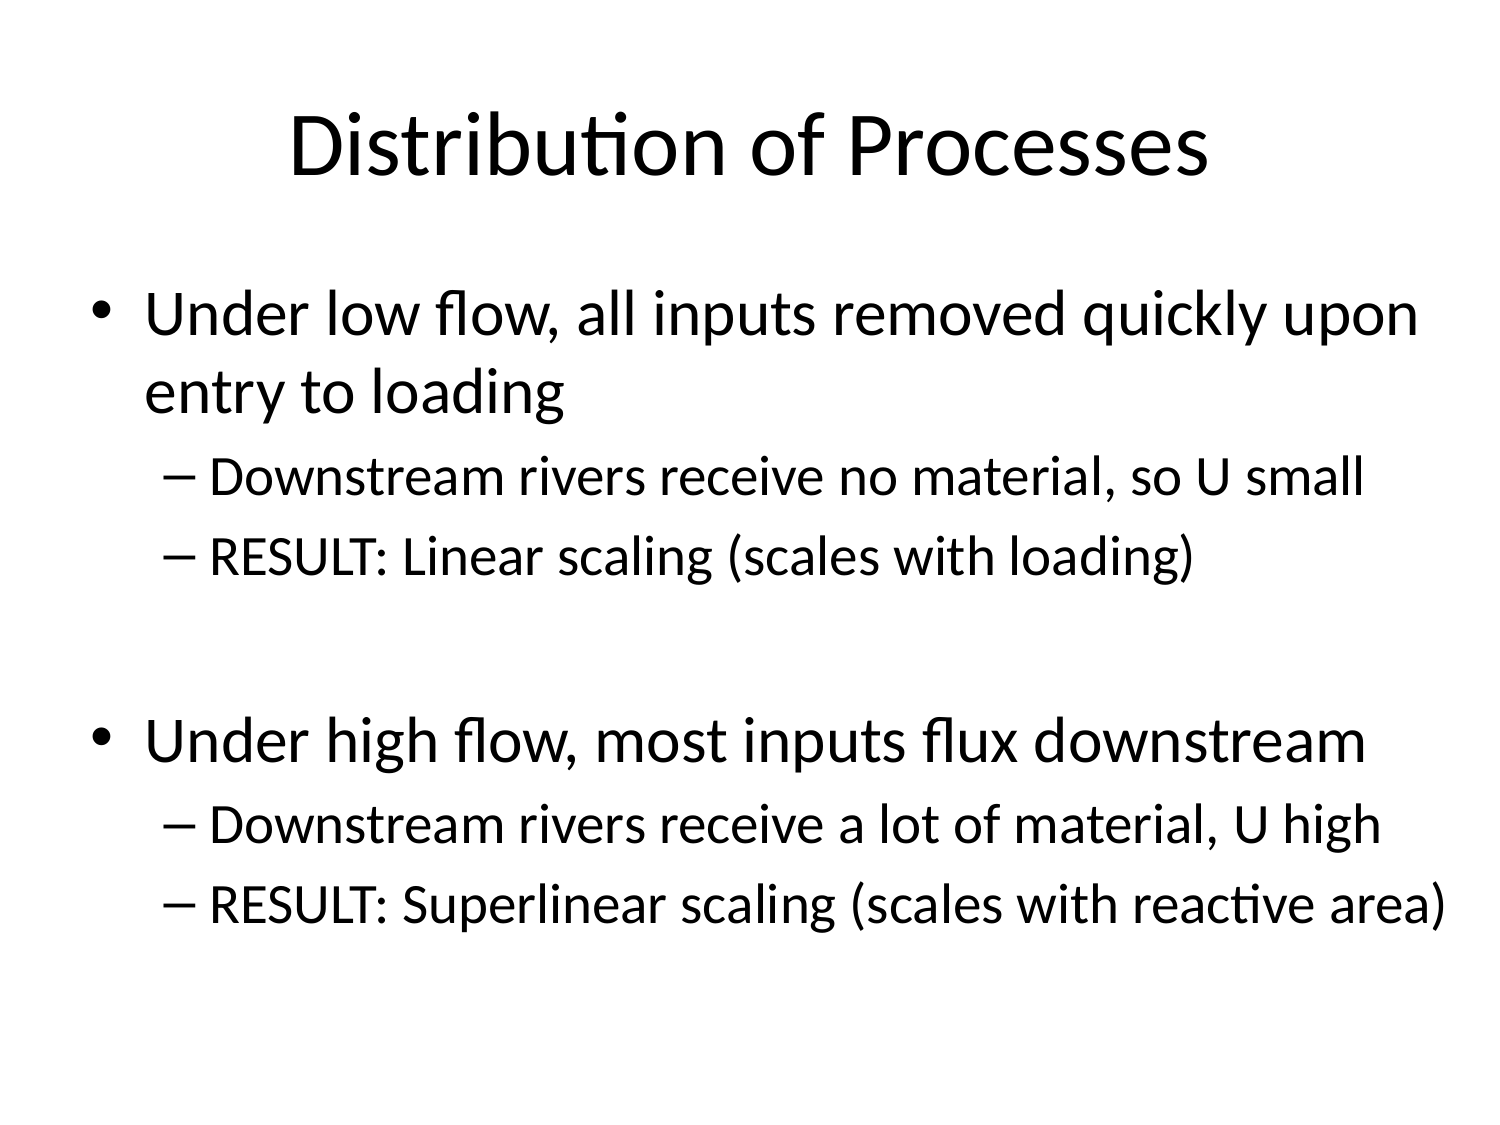

# Distribution of Processes
Under low flow, all inputs removed quickly upon entry to loading
Downstream rivers receive no material, so U small
RESULT: Linear scaling (scales with loading)

Under high flow, most inputs flux downstream
Downstream rivers receive a lot of material, U high
RESULT: Superlinear scaling (scales with reactive area)